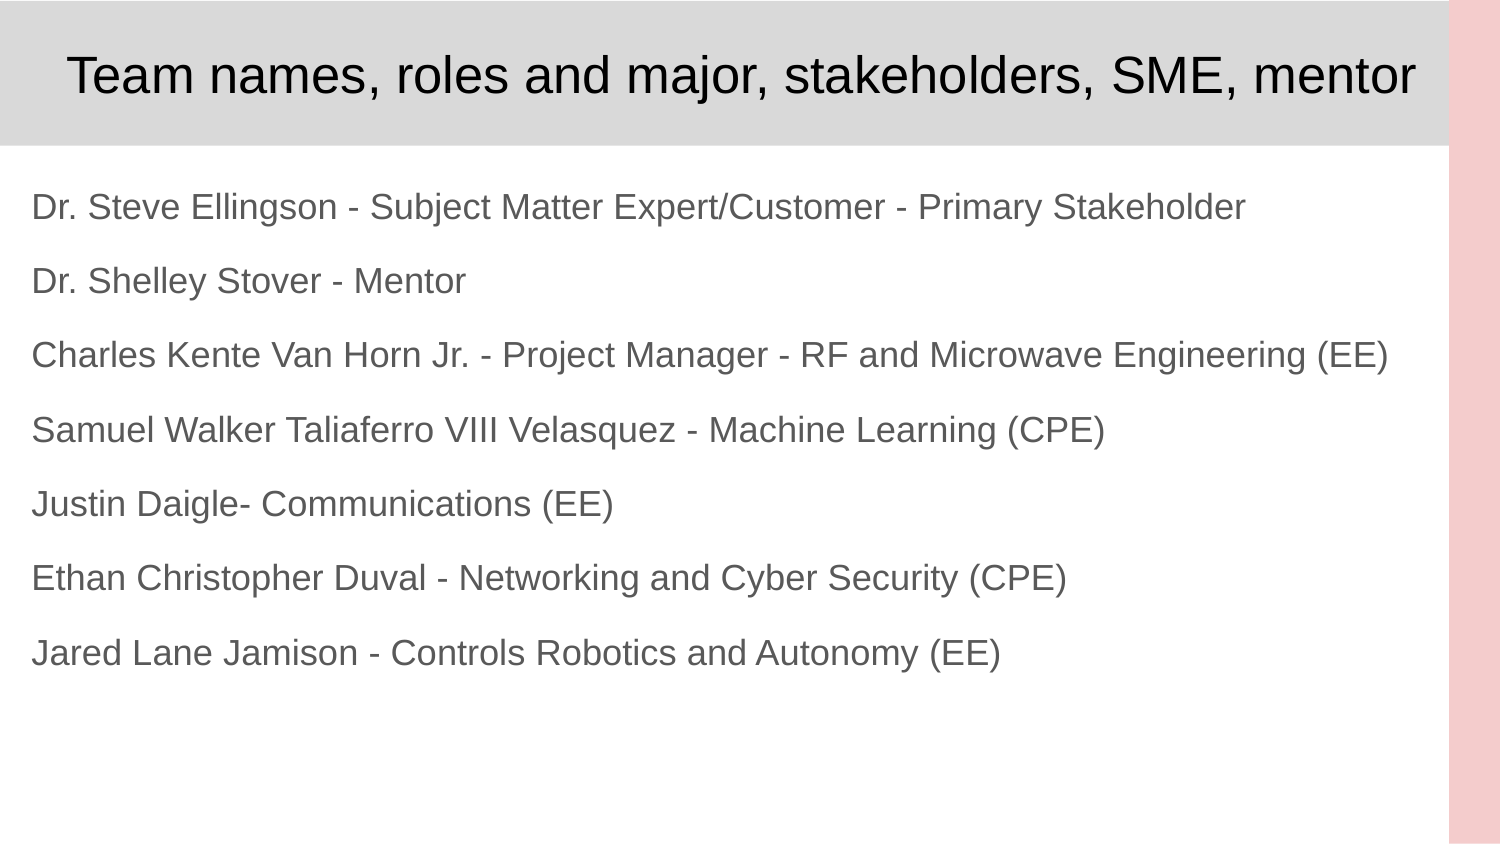

# Team names, roles and major, stakeholders, SME, mentor
Dr. Steve Ellingson - Subject Matter Expert/Customer - Primary Stakeholder
Dr. Shelley Stover - Mentor
Charles Kente Van Horn Jr. - Project Manager - RF and Microwave Engineering (EE)
Samuel Walker Taliaferro VIII Velasquez - Machine Learning (CPE)
Justin Daigle- Communications (EE)
Ethan Christopher Duval - Networking and Cyber Security (CPE)
Jared Lane Jamison - Controls Robotics and Autonomy (EE)